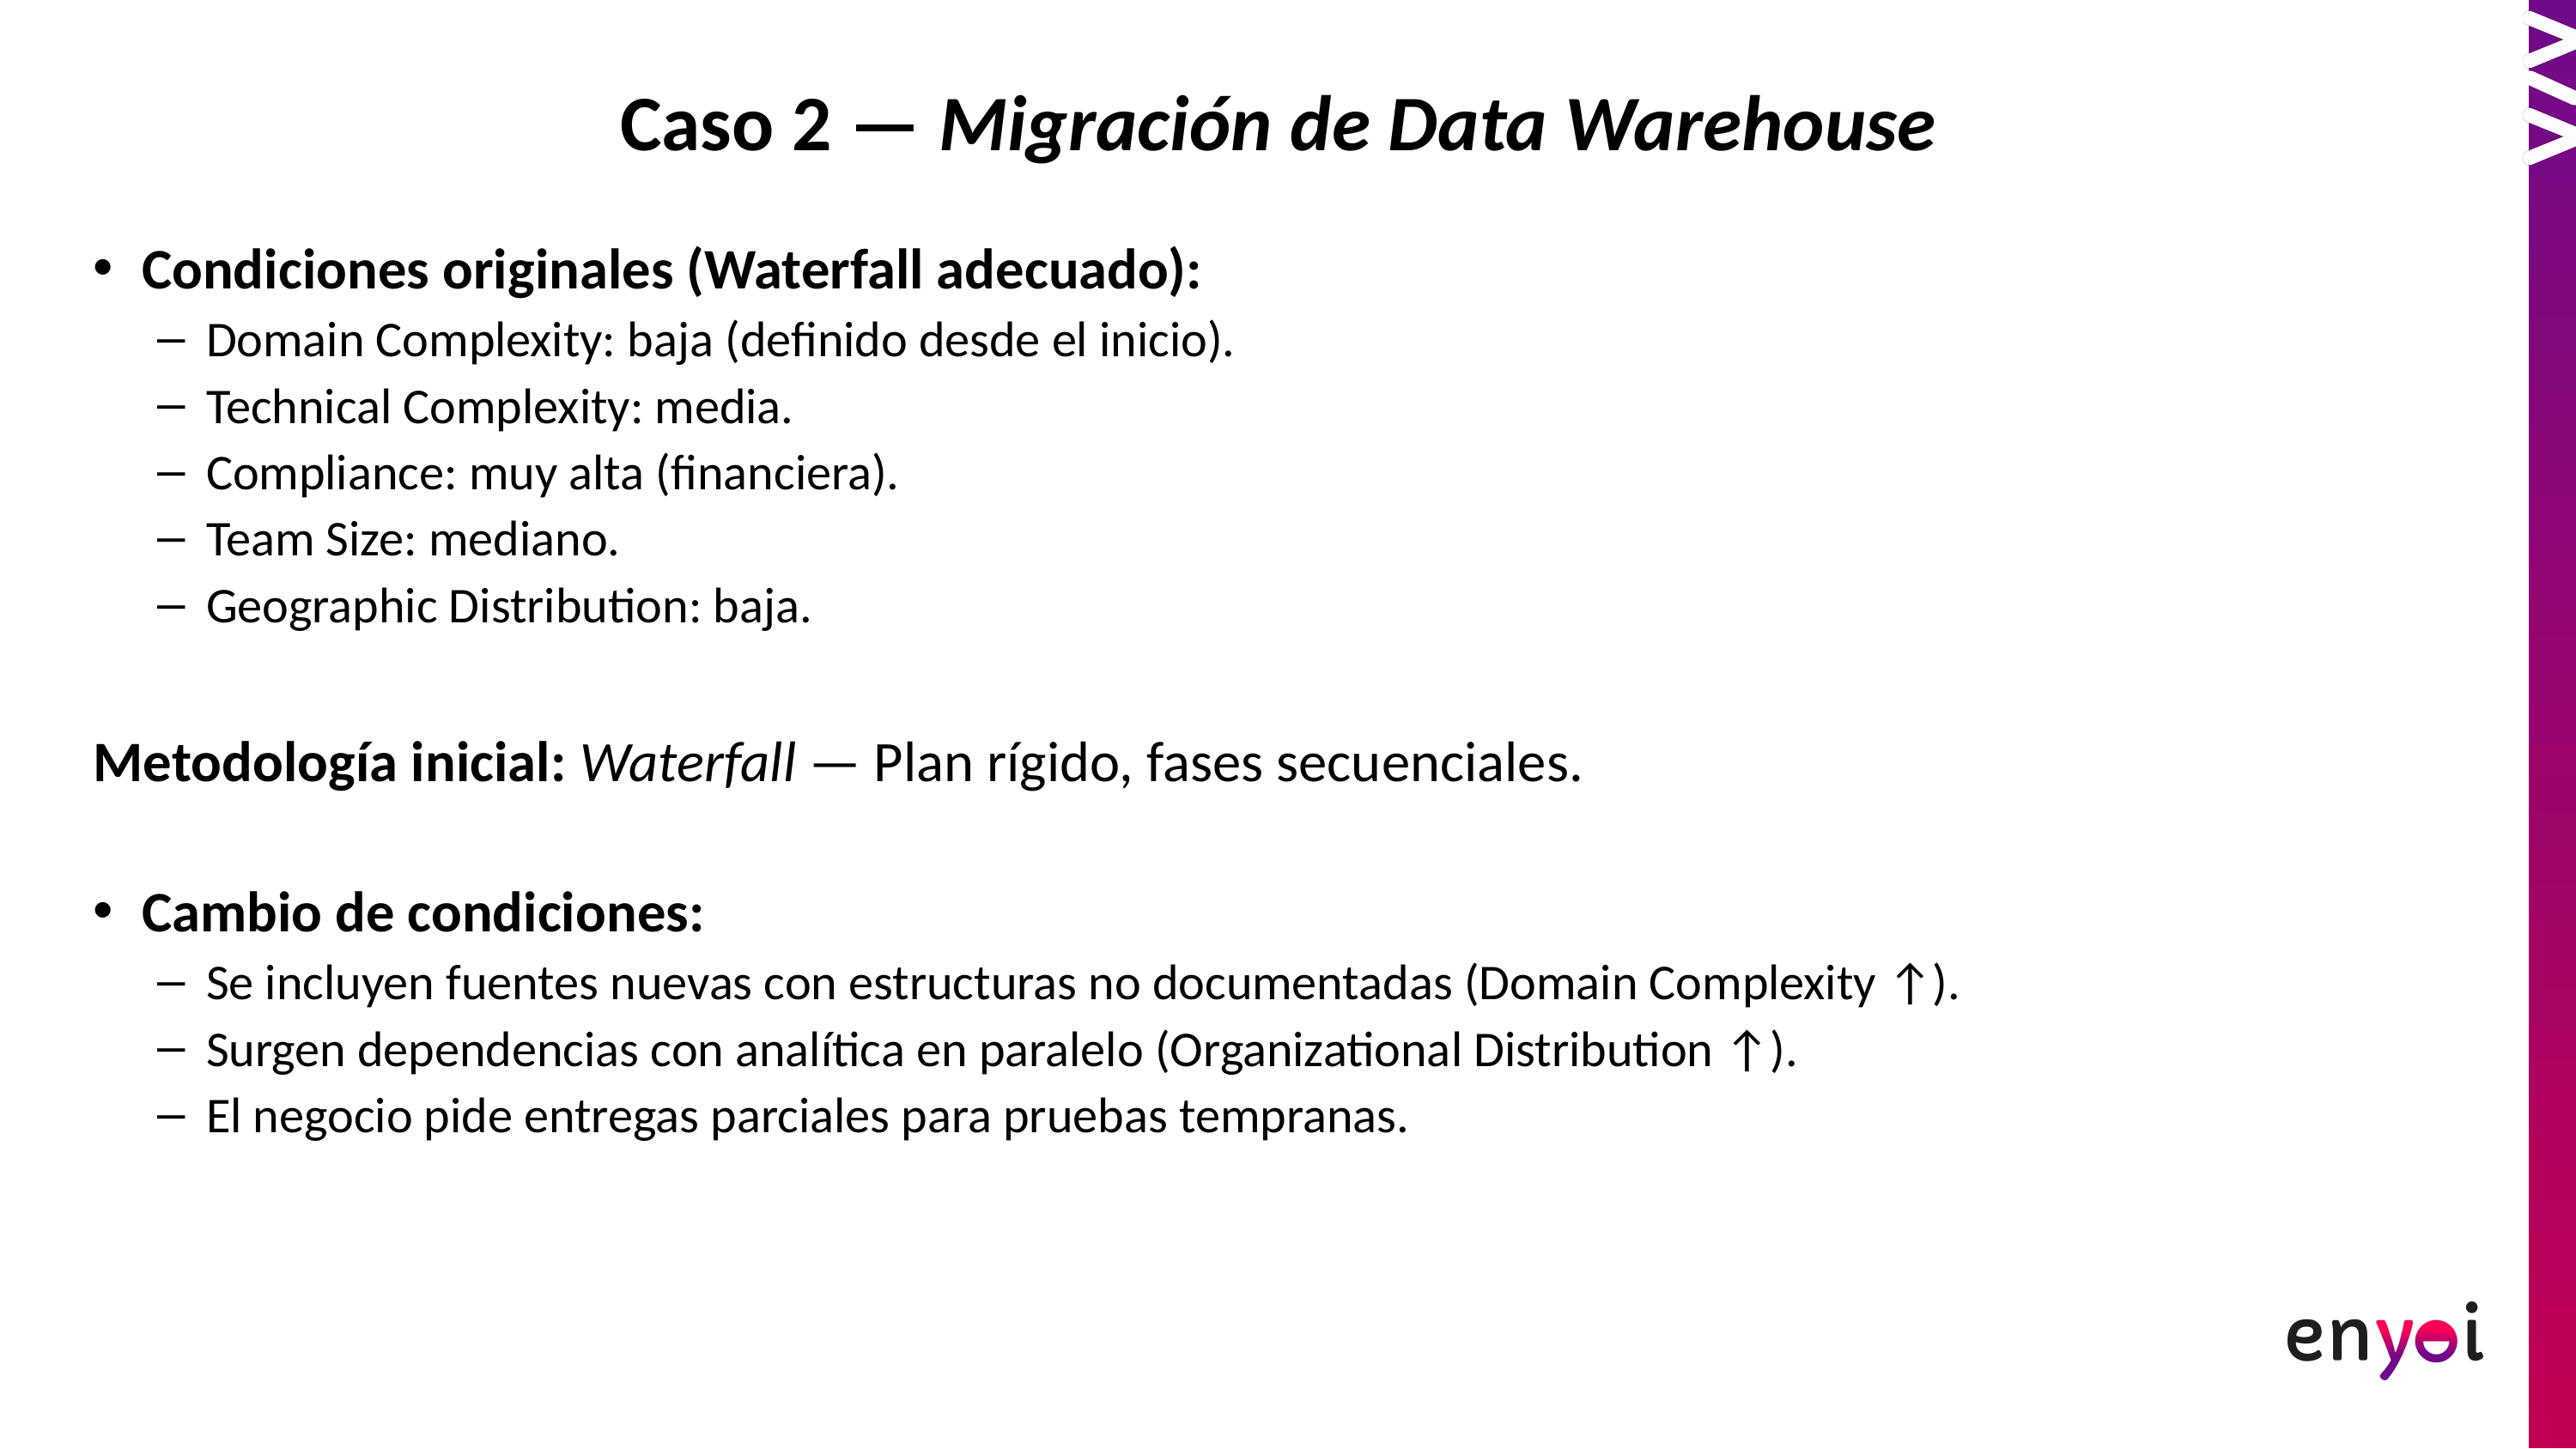

# Caso 2 — Migración de Data Warehouse
Condiciones originales (Waterfall adecuado):
Domain Complexity: baja (definido desde el inicio).
Technical Complexity: media.
Compliance: muy alta (financiera).
Team Size: mediano.
Geographic Distribution: baja.

Metodología inicial: Waterfall — Plan rígido, fases secuenciales.

Cambio de condiciones:
Se incluyen fuentes nuevas con estructuras no documentadas (Domain Complexity ↑).
Surgen dependencias con analítica en paralelo (Organizational Distribution ↑).
El negocio pide entregas parciales para pruebas tempranas.